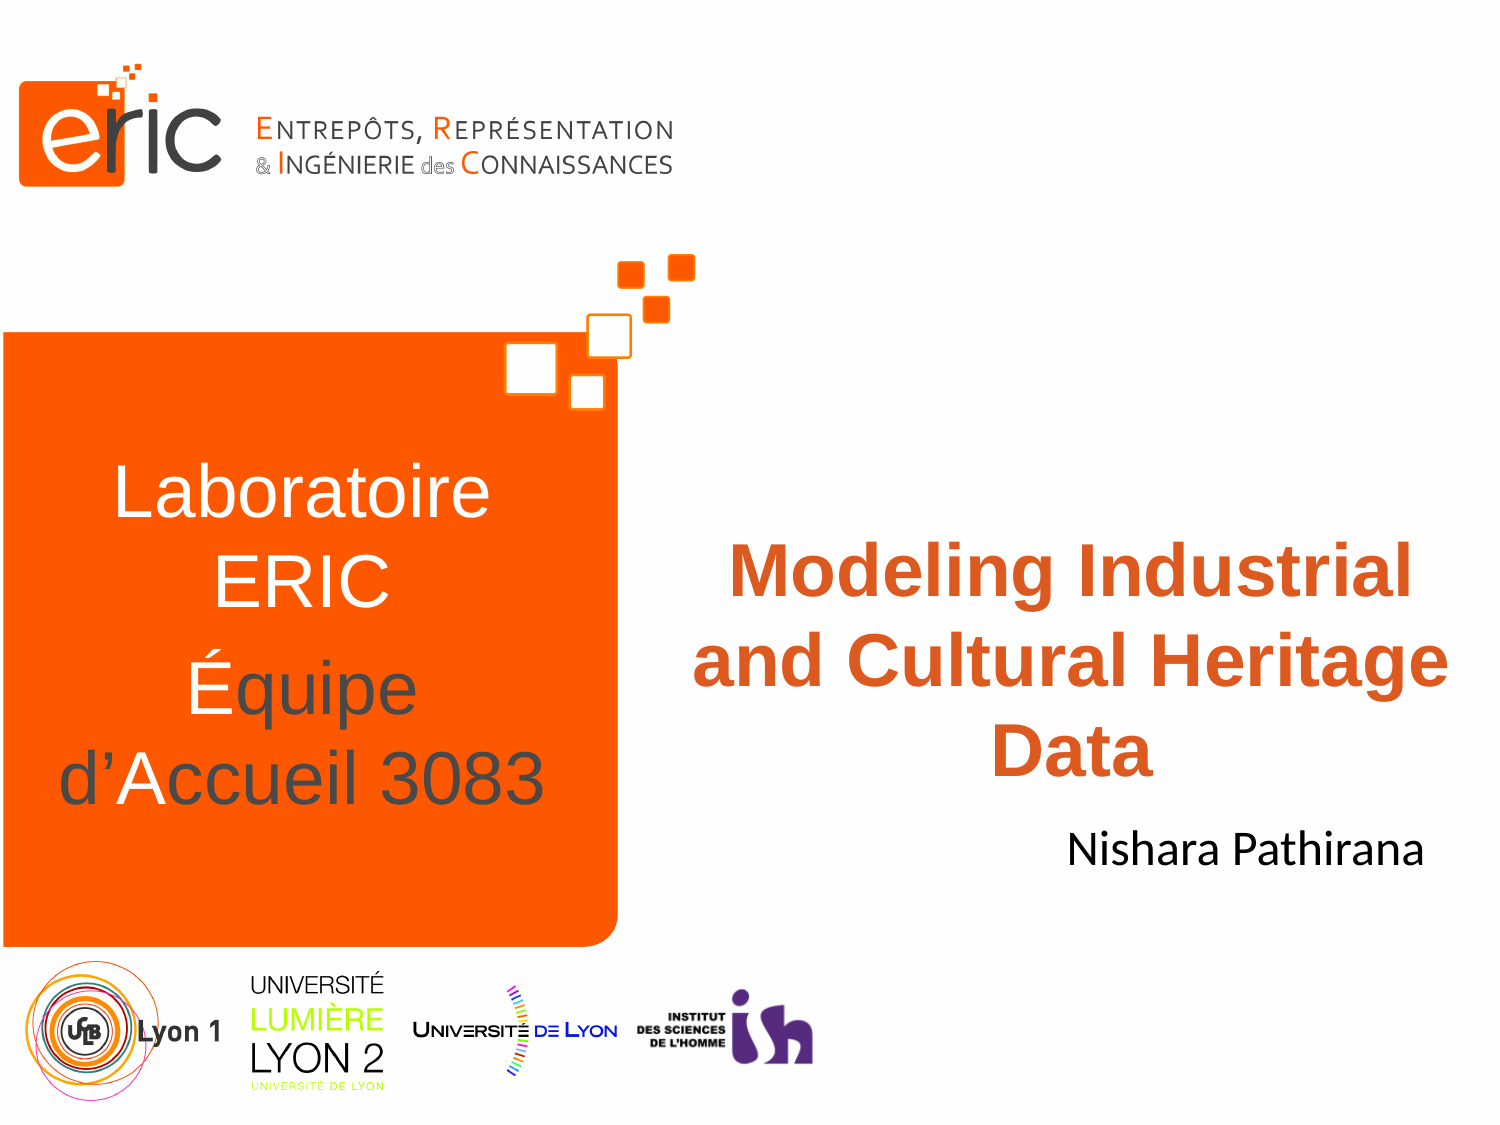

Modeling Industrial and Cultural Heritage Data
Nishara Pathirana